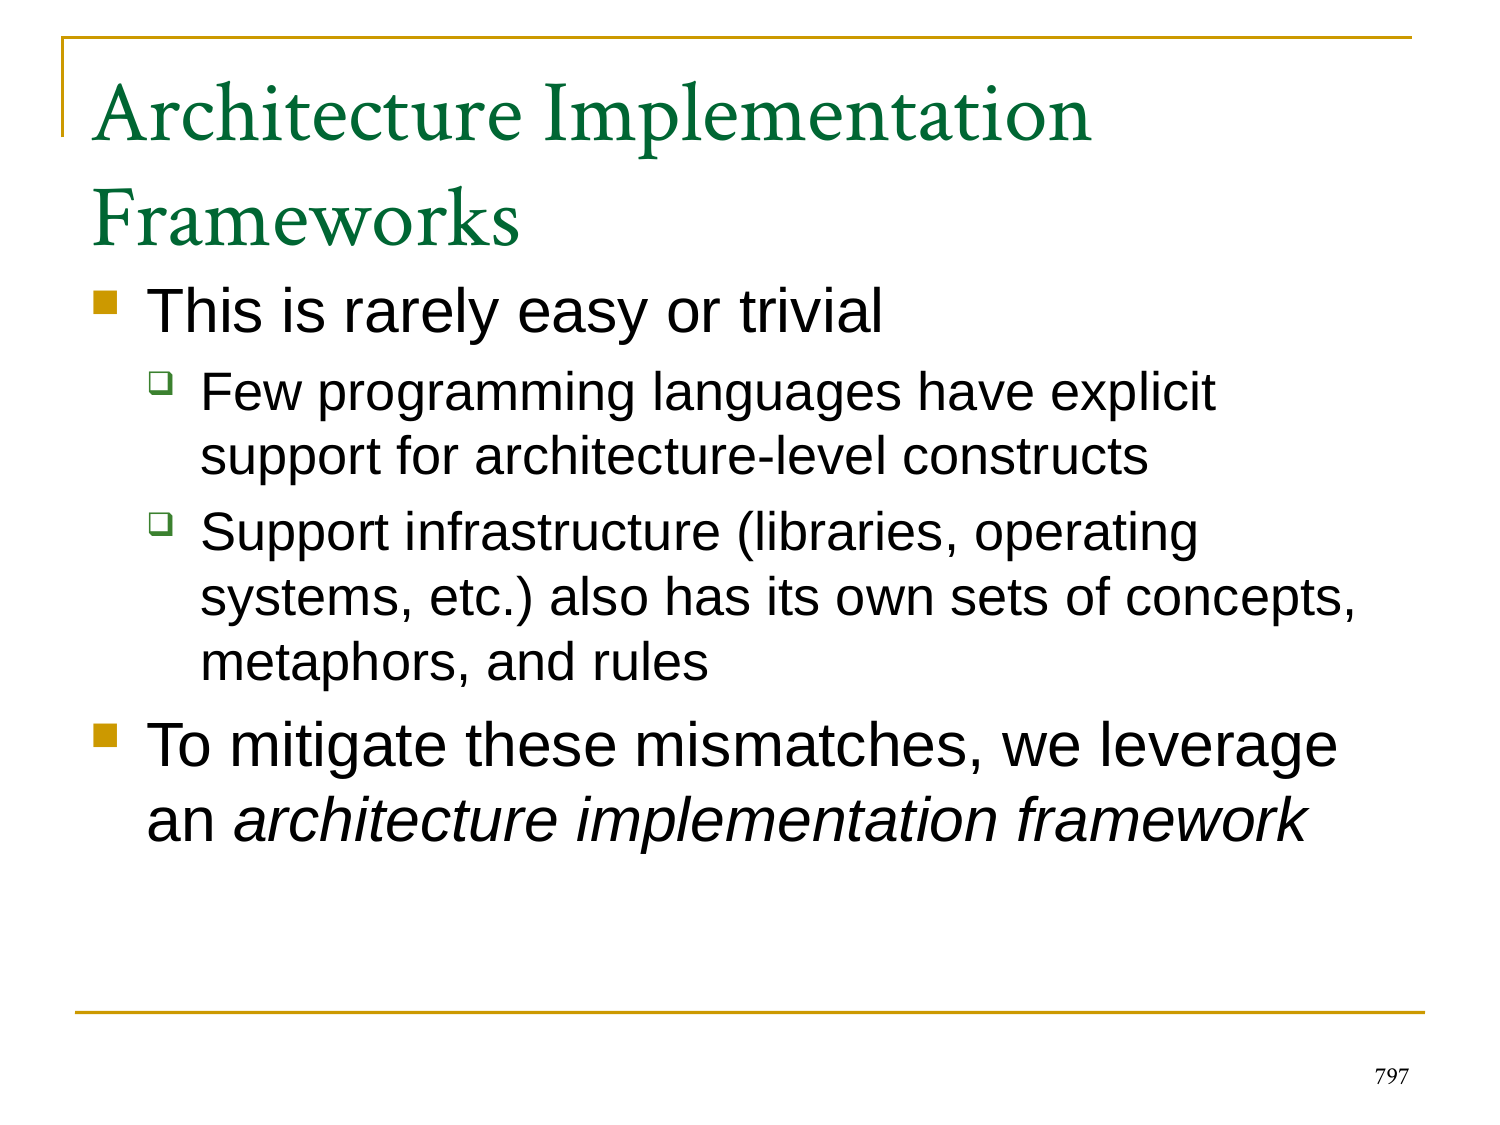

# Architecture Implementation Frameworks
This is rarely easy or trivial
Few programming languages have explicit support for architecture-level constructs
Support infrastructure (libraries, operating systems, etc.) also has its own sets of concepts, metaphors, and rules
To mitigate these mismatches, we leverage an architecture implementation framework
797